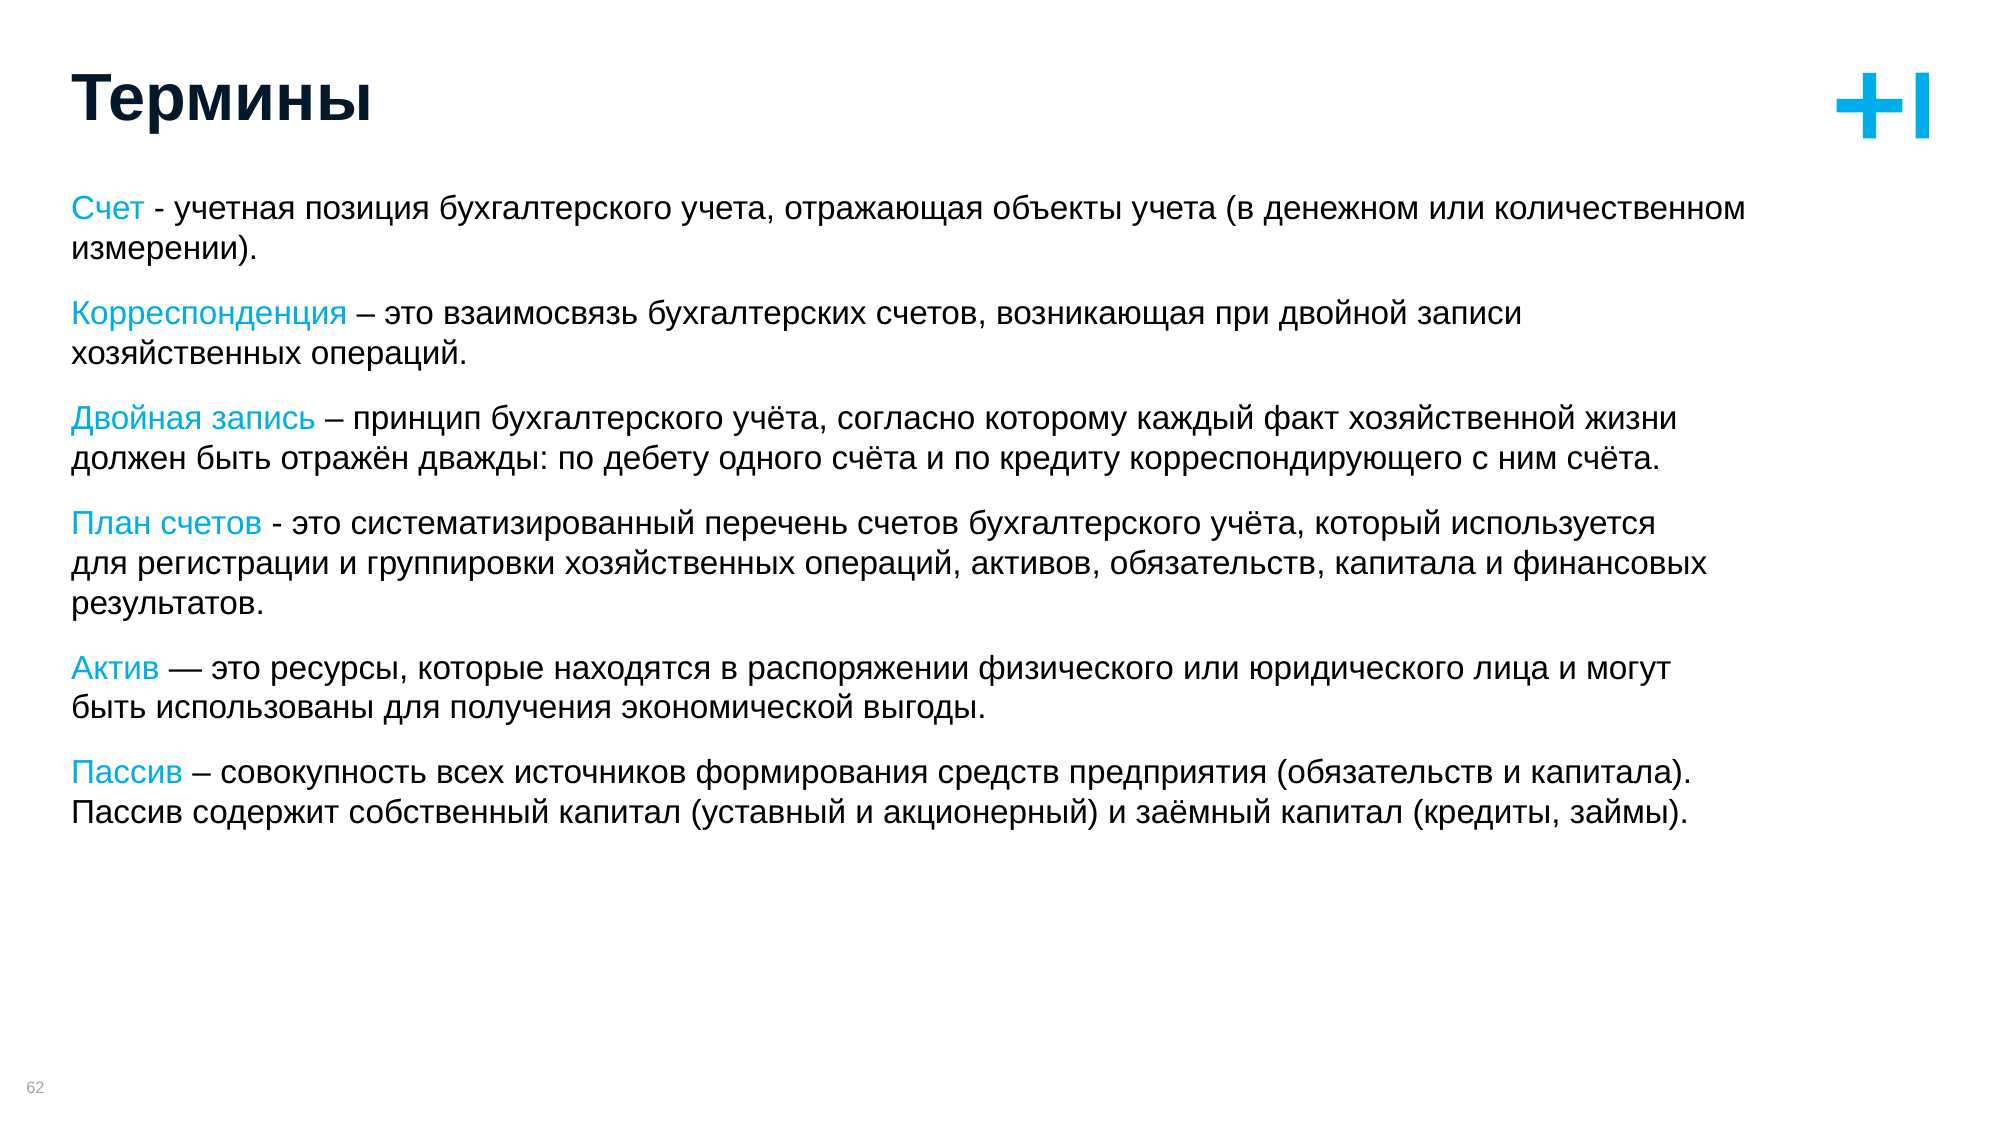

# Термины
Счет - учетная позиция бухгалтерского учета, отражающая объекты учета (в денежном или количественном измерении).
Корреспонденция – это взаимосвязь бухгалтерских счетов, возникающая при двойной записи
хозяйственных операций.
Двойная запись – принцип бухгалтерского учёта, согласно которому каждый факт хозяйственной жизни
должен быть отражён дважды: по дебету одного счёта и по кредиту корреспондирующего с ним счёта.
План счетов - это систематизированный перечень счетов бухгалтерского учёта, который используется
для регистрации и группировки хозяйственных операций, активов, обязательств, капитала и финансовых результатов.
Актив — это ресурсы, которые находятся в распоряжении физического или юридического лица и могут
быть использованы для получения экономической выгоды.
Пассив – совокупность всех источников формирования средств предприятия (обязательств и капитала).
Пассив содержит собственный капитал (уставный и акционерный) и заёмный капитал (кредиты, займы).